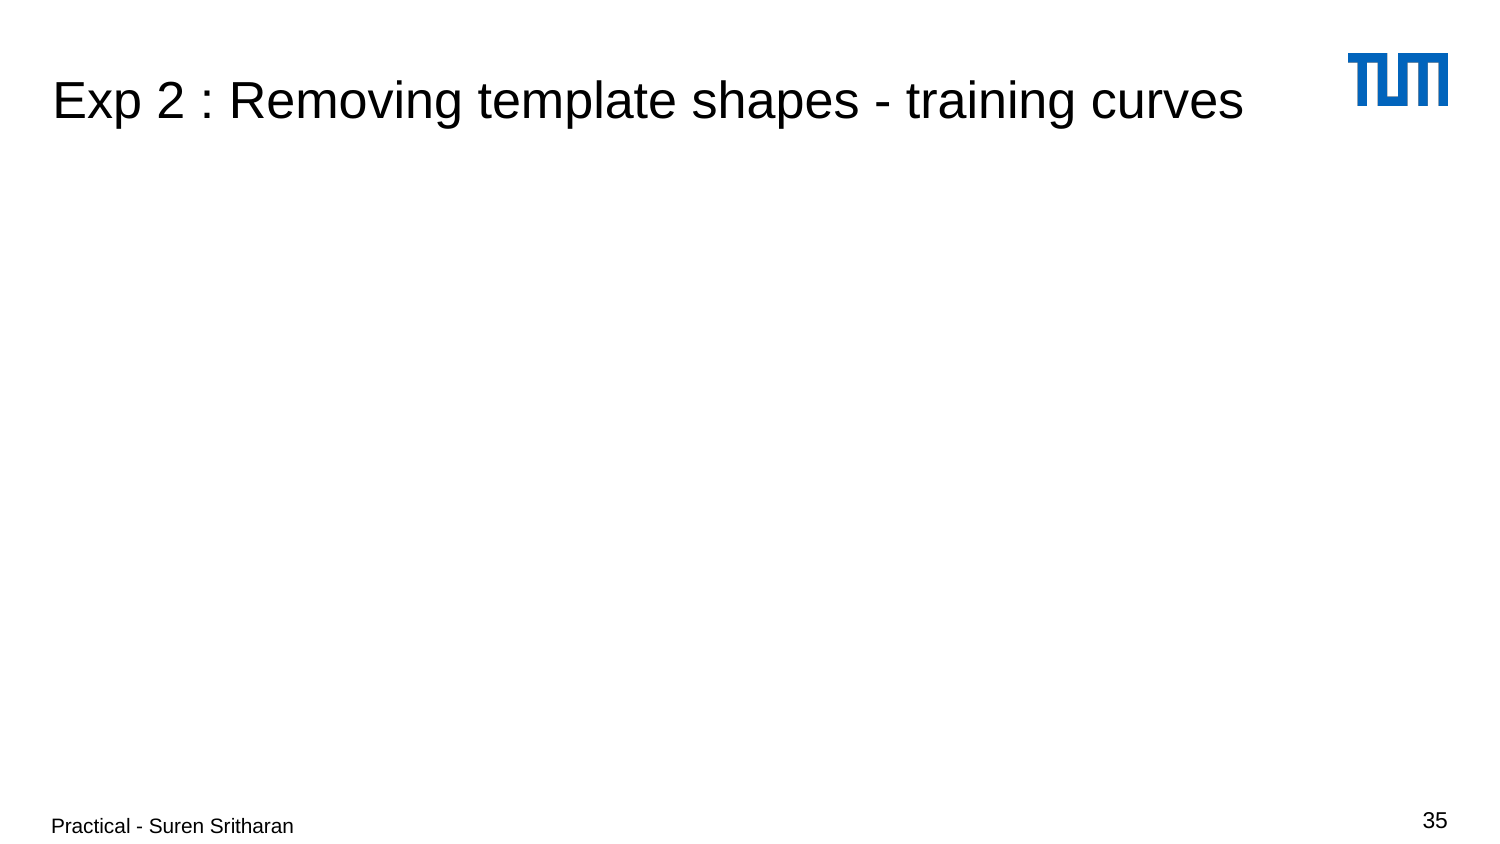

# Exp 2 : Removing template shapes - training curves
Practical - Suren Sritharan
35